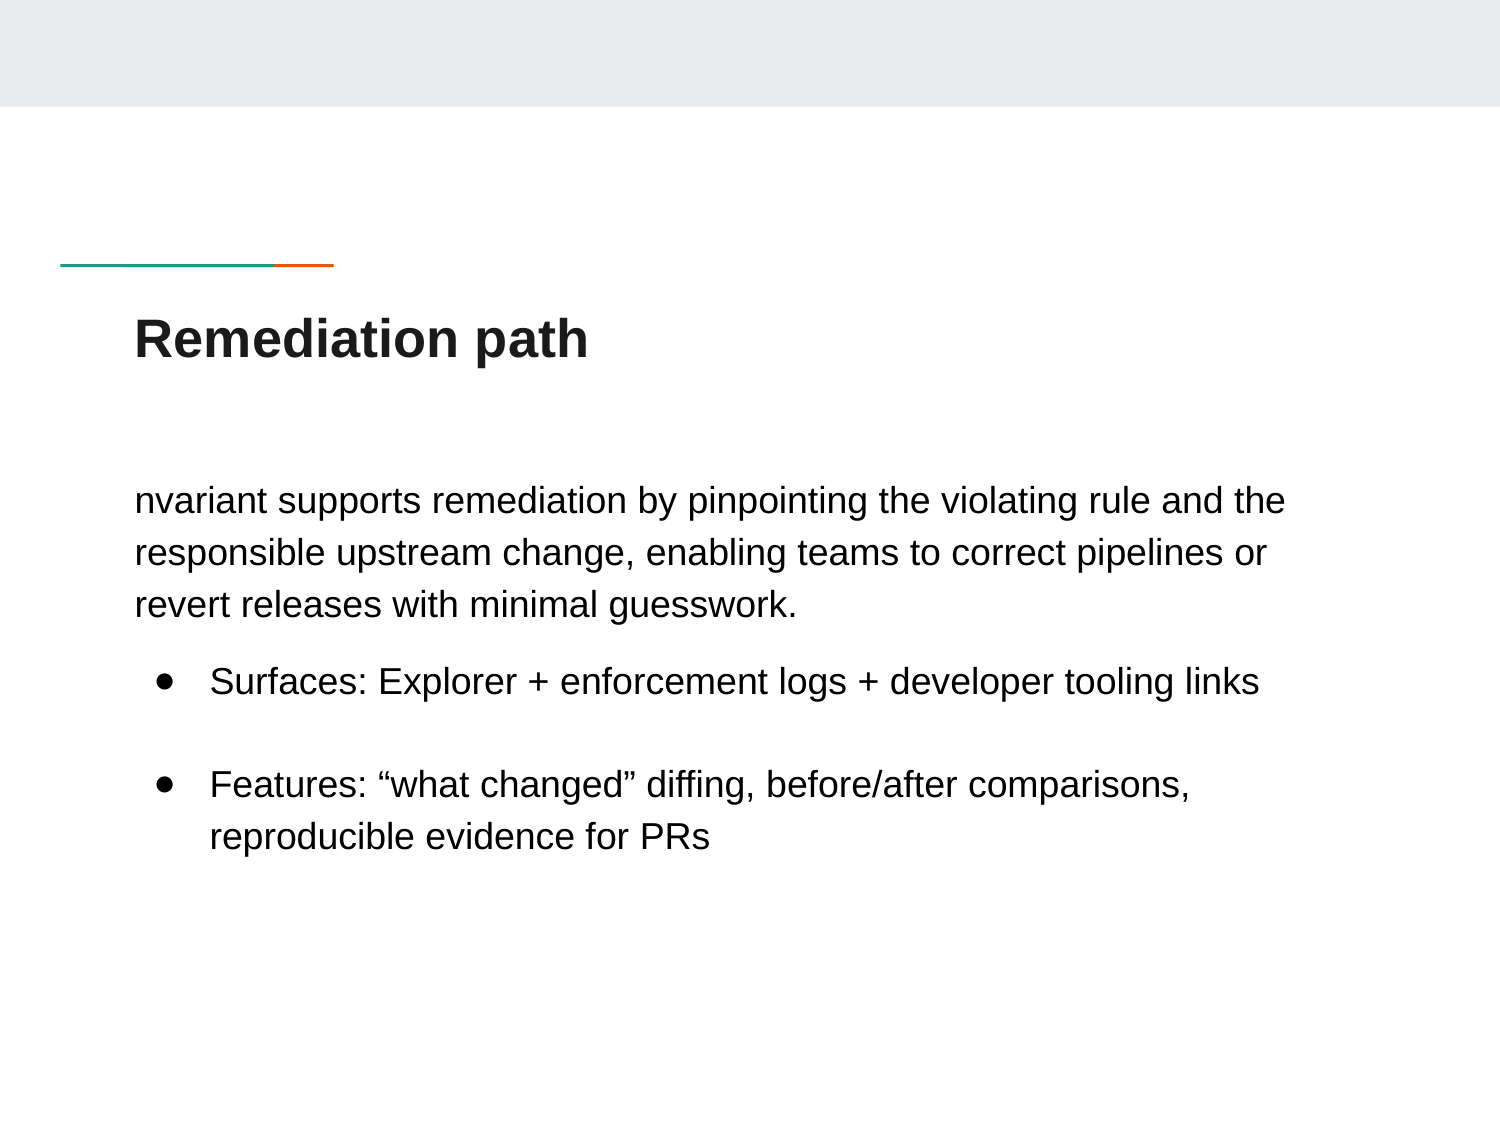

# Remediation path
nvariant supports remediation by pinpointing the violating rule and the responsible upstream change, enabling teams to correct pipelines or revert releases with minimal guesswork.
Surfaces: Explorer + enforcement logs + developer tooling links
Features: “what changed” diffing, before/after comparisons, reproducible evidence for PRs